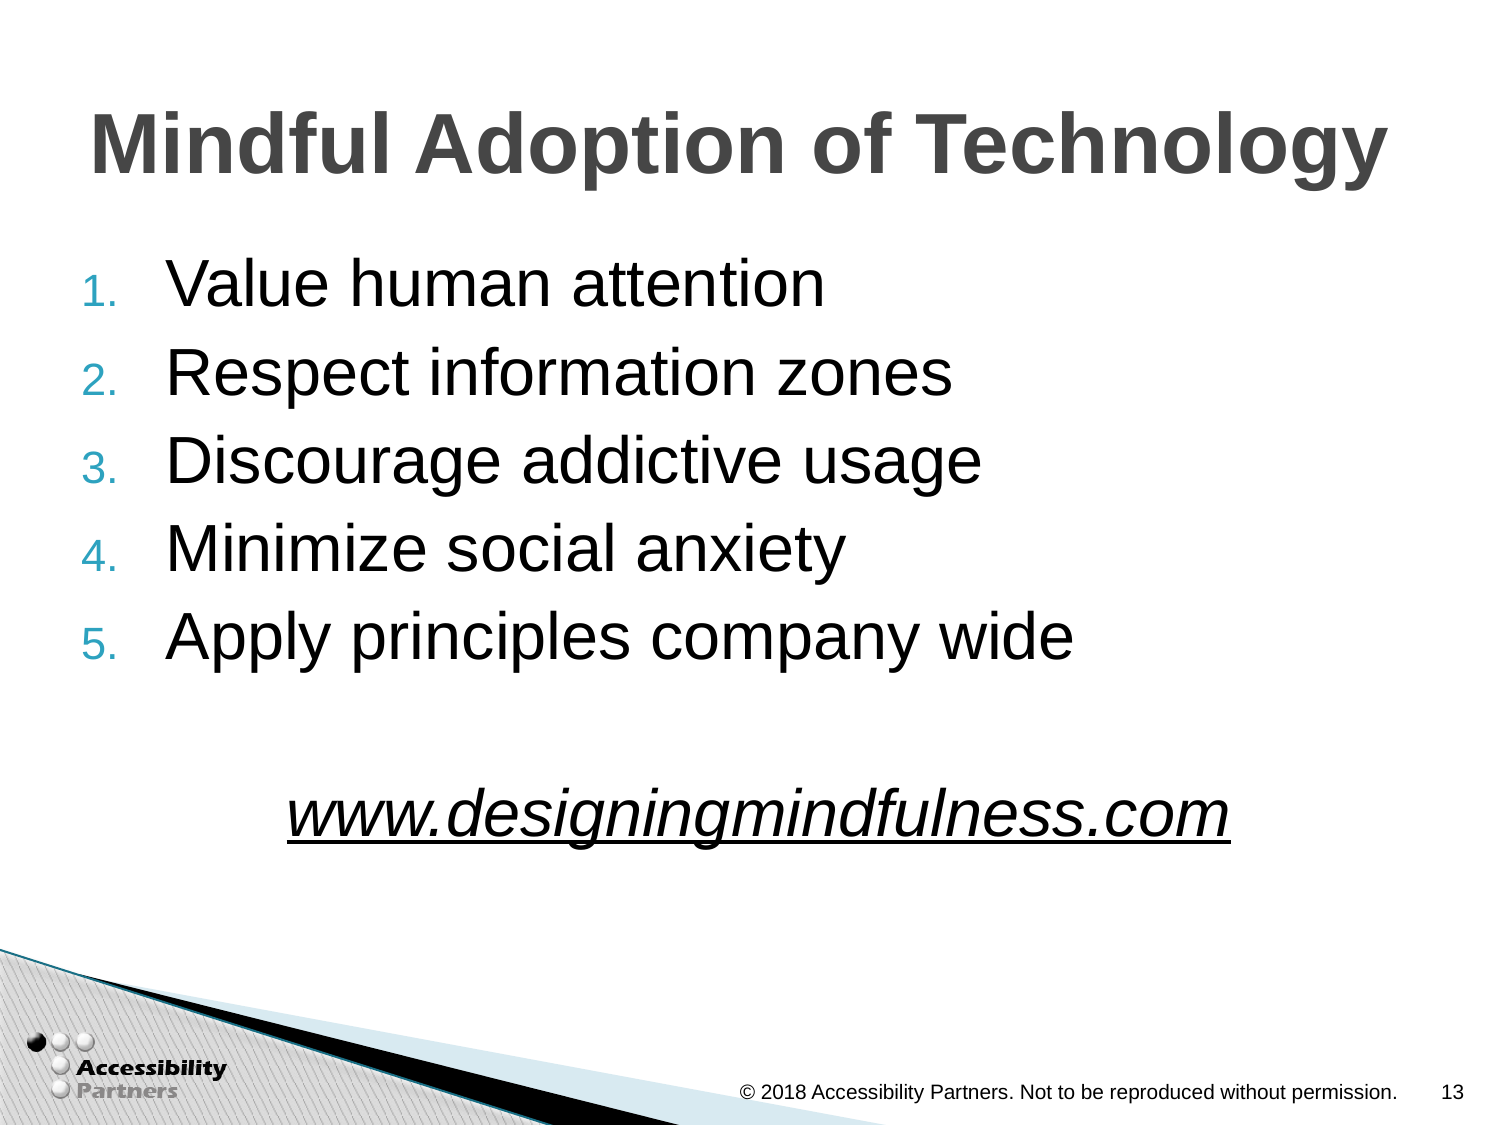

# Mindful Adoption of Technology
Value human attention
Respect information zones
Discourage addictive usage
Minimize social anxiety
Apply principles company wide

www.designingmindfulness.com

© 2018 Accessibility Partners. Not to be reproduced without permission.
13